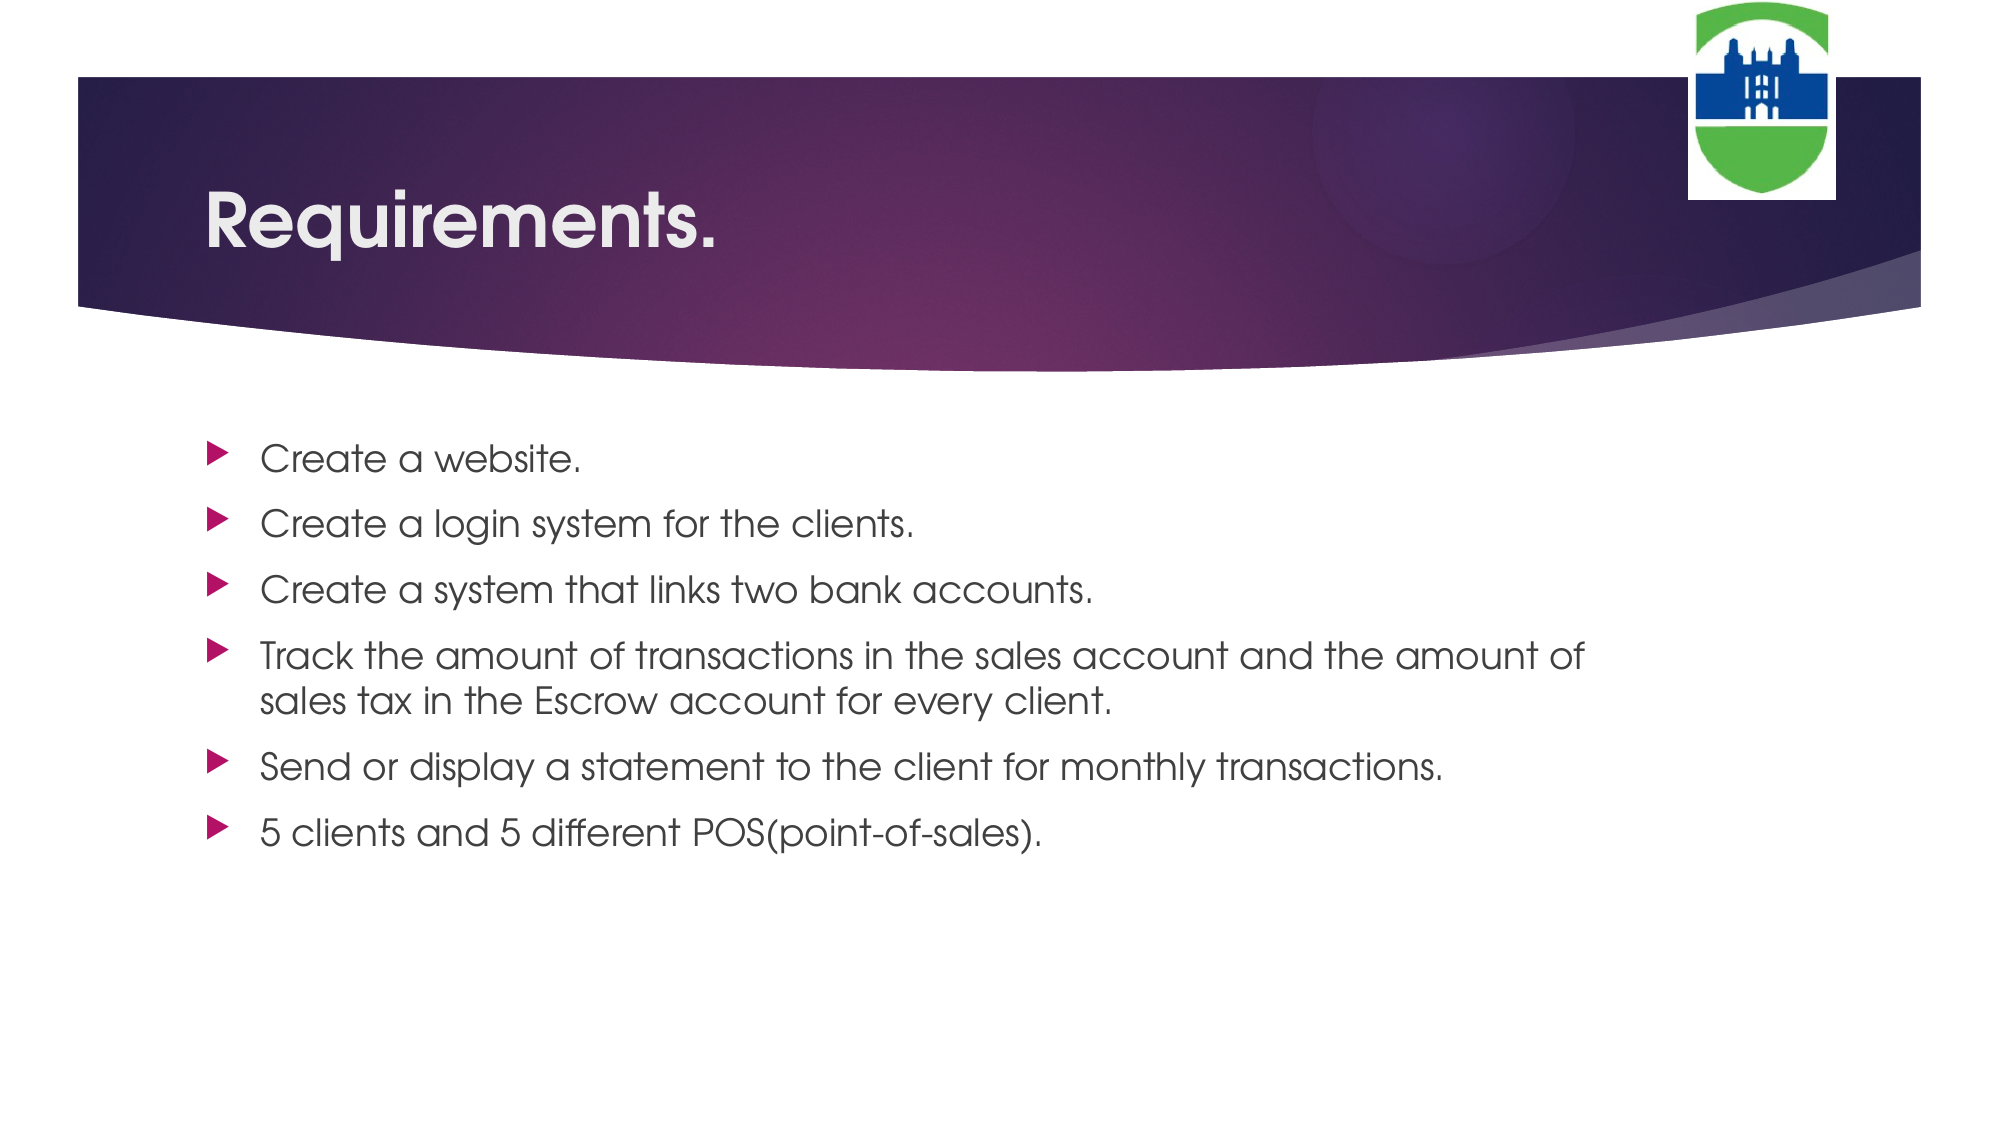

# Requirements.
Create a website.
Create a login system for the clients.
Create a system that links two bank accounts.
Track the amount of transactions in the sales account and the amount of sales tax in the Escrow account for every client.
Send or display a statement to the client for monthly transactions.
5 clients and 5 different POS(point-of-sales).